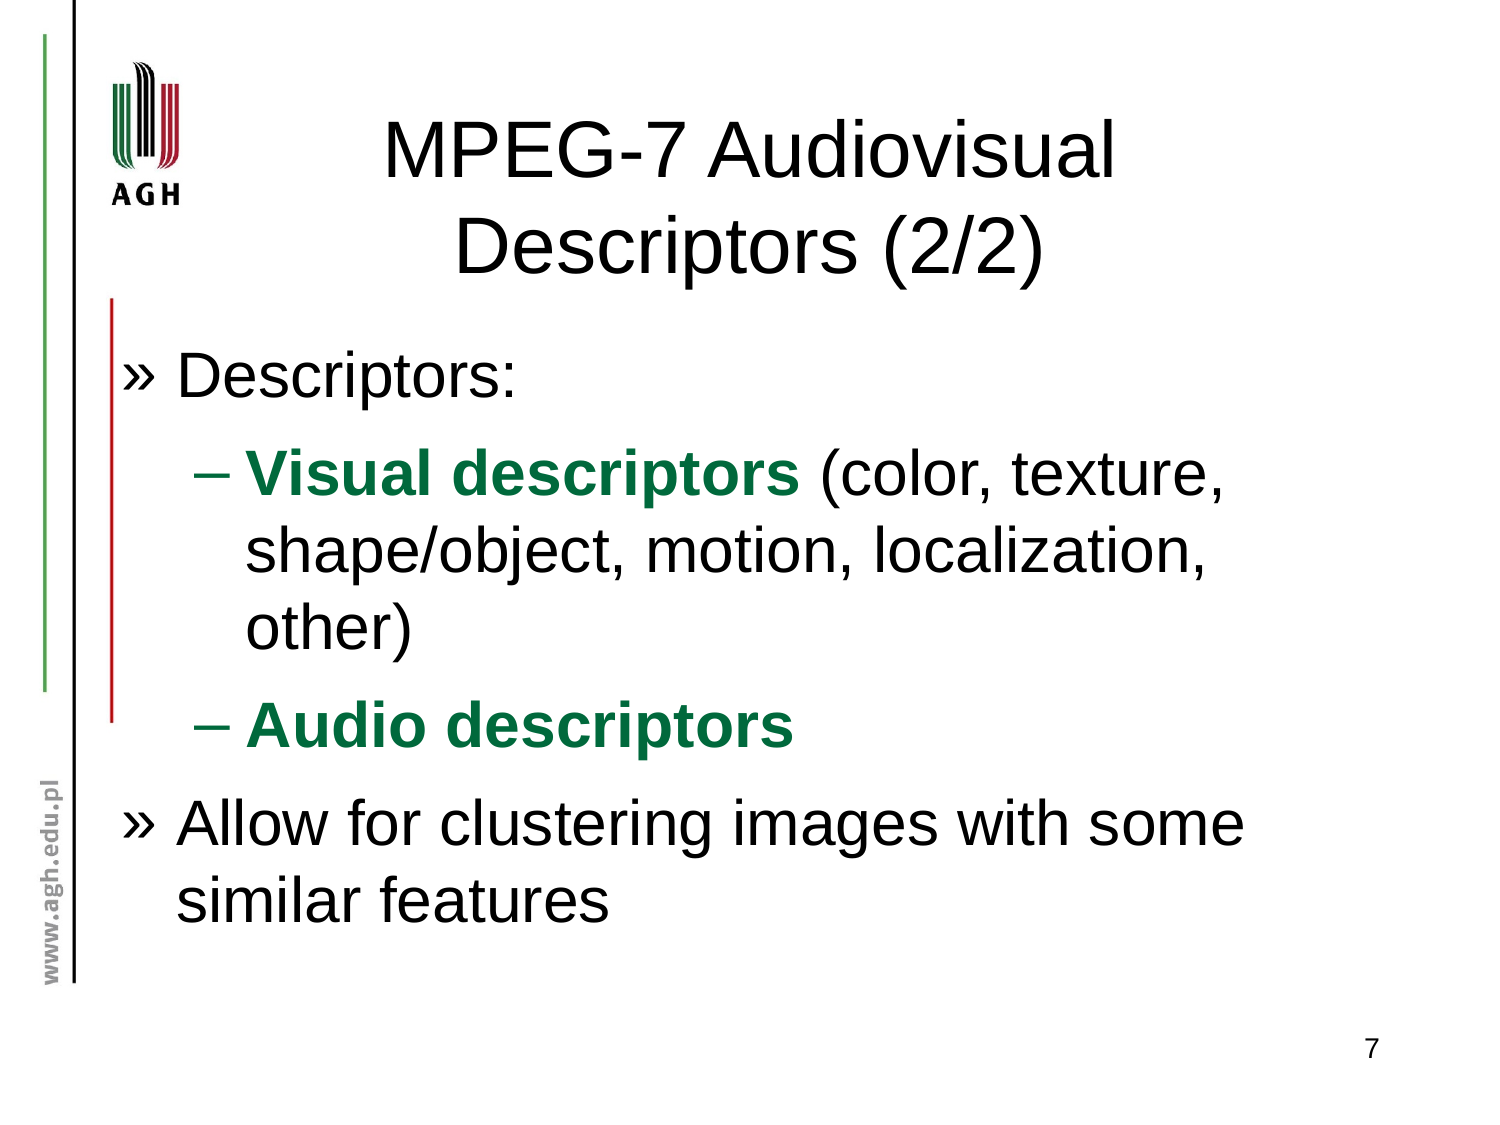

# MPEG-7 Audiovisual Descriptors (2/2)
Descriptors:
Visual descriptors (color, texture, shape/object, motion, localization, other)
Audio descriptors
Allow for clustering images with some similar features
7